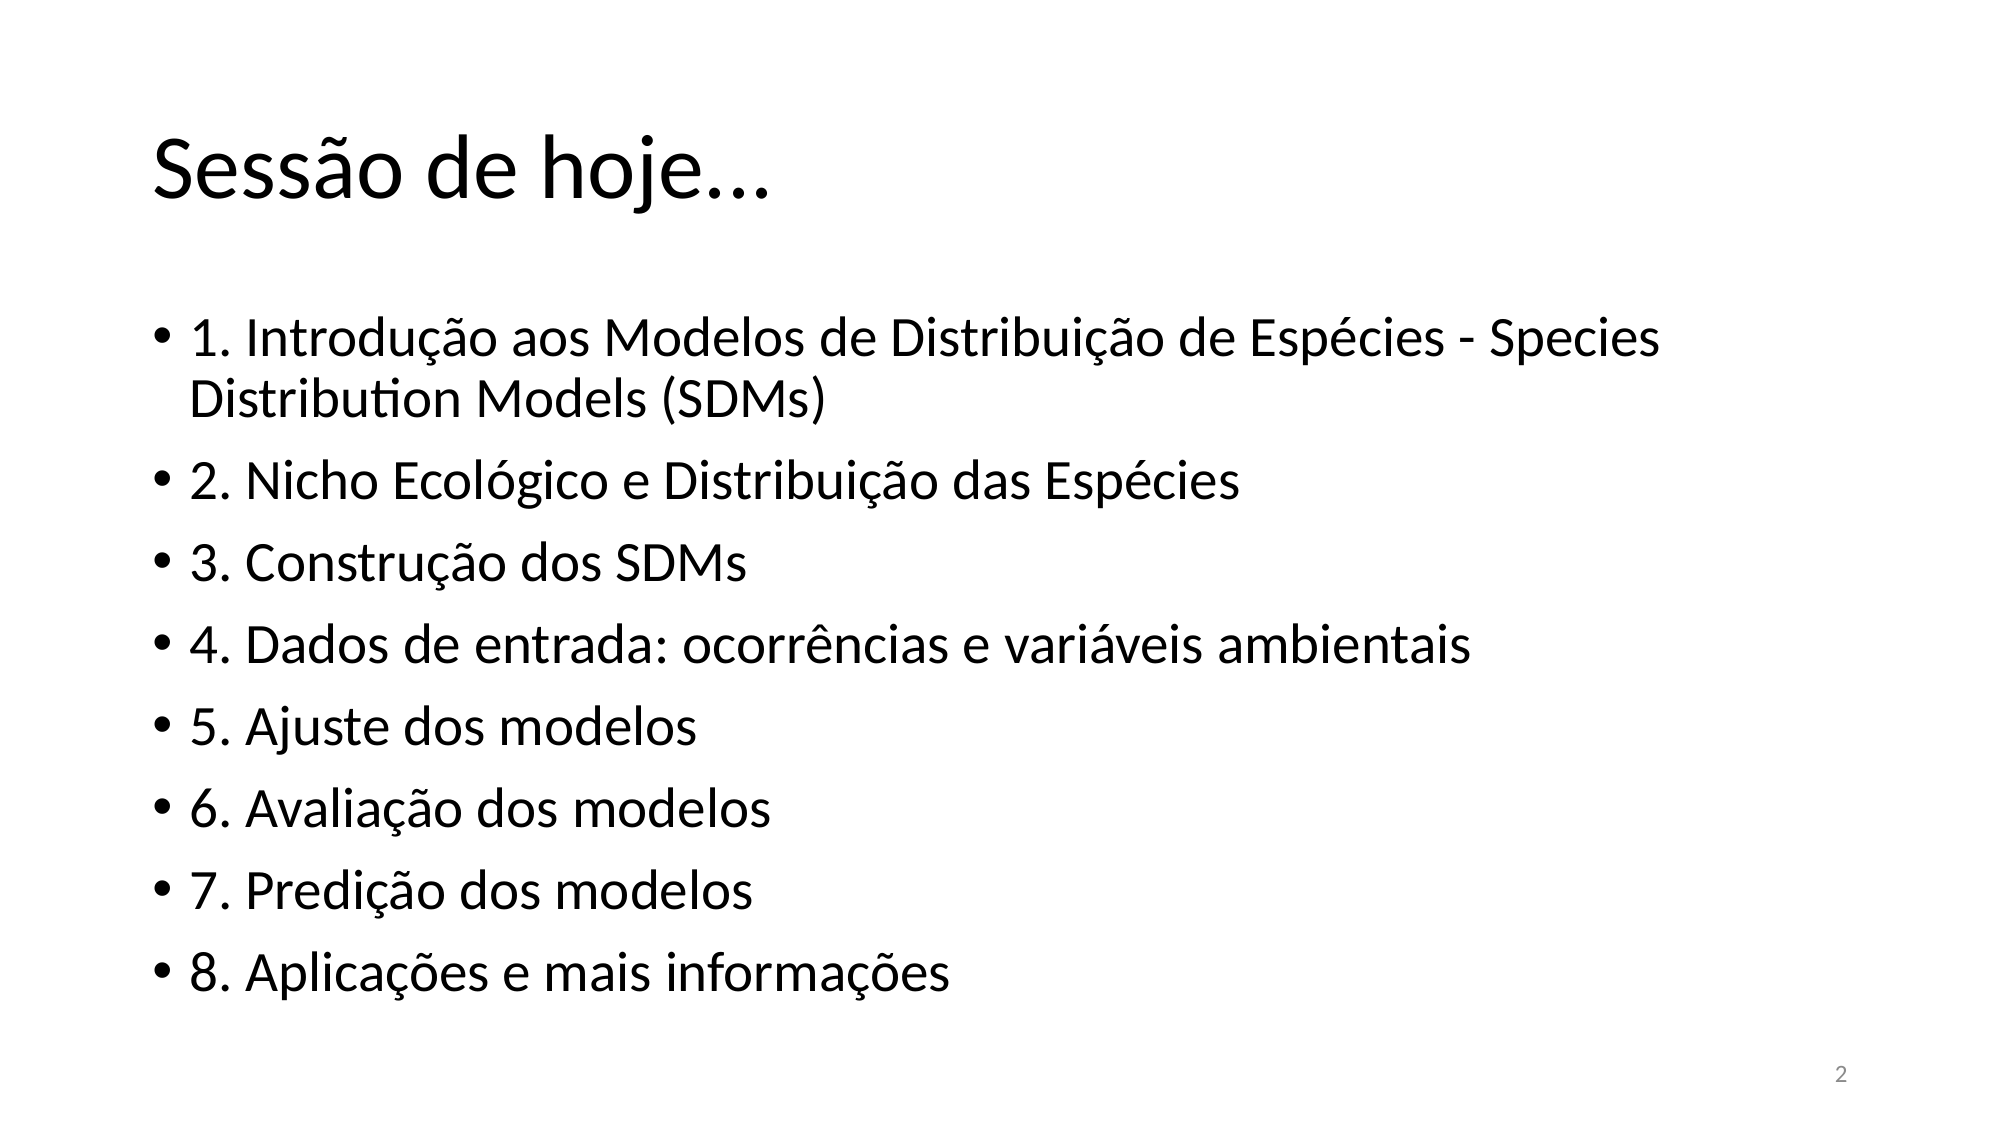

# Sessão de hoje...
1. Introdução aos Modelos de Distribuição de Espécies - Species Distribution Models (SDMs)
2. Nicho Ecológico e Distribuição das Espécies
3. Construção dos SDMs
4. Dados de entrada: ocorrências e variáveis ambientais
5. Ajuste dos modelos
6. Avaliação dos modelos
7. Predição dos modelos
8. Aplicações e mais informações

2